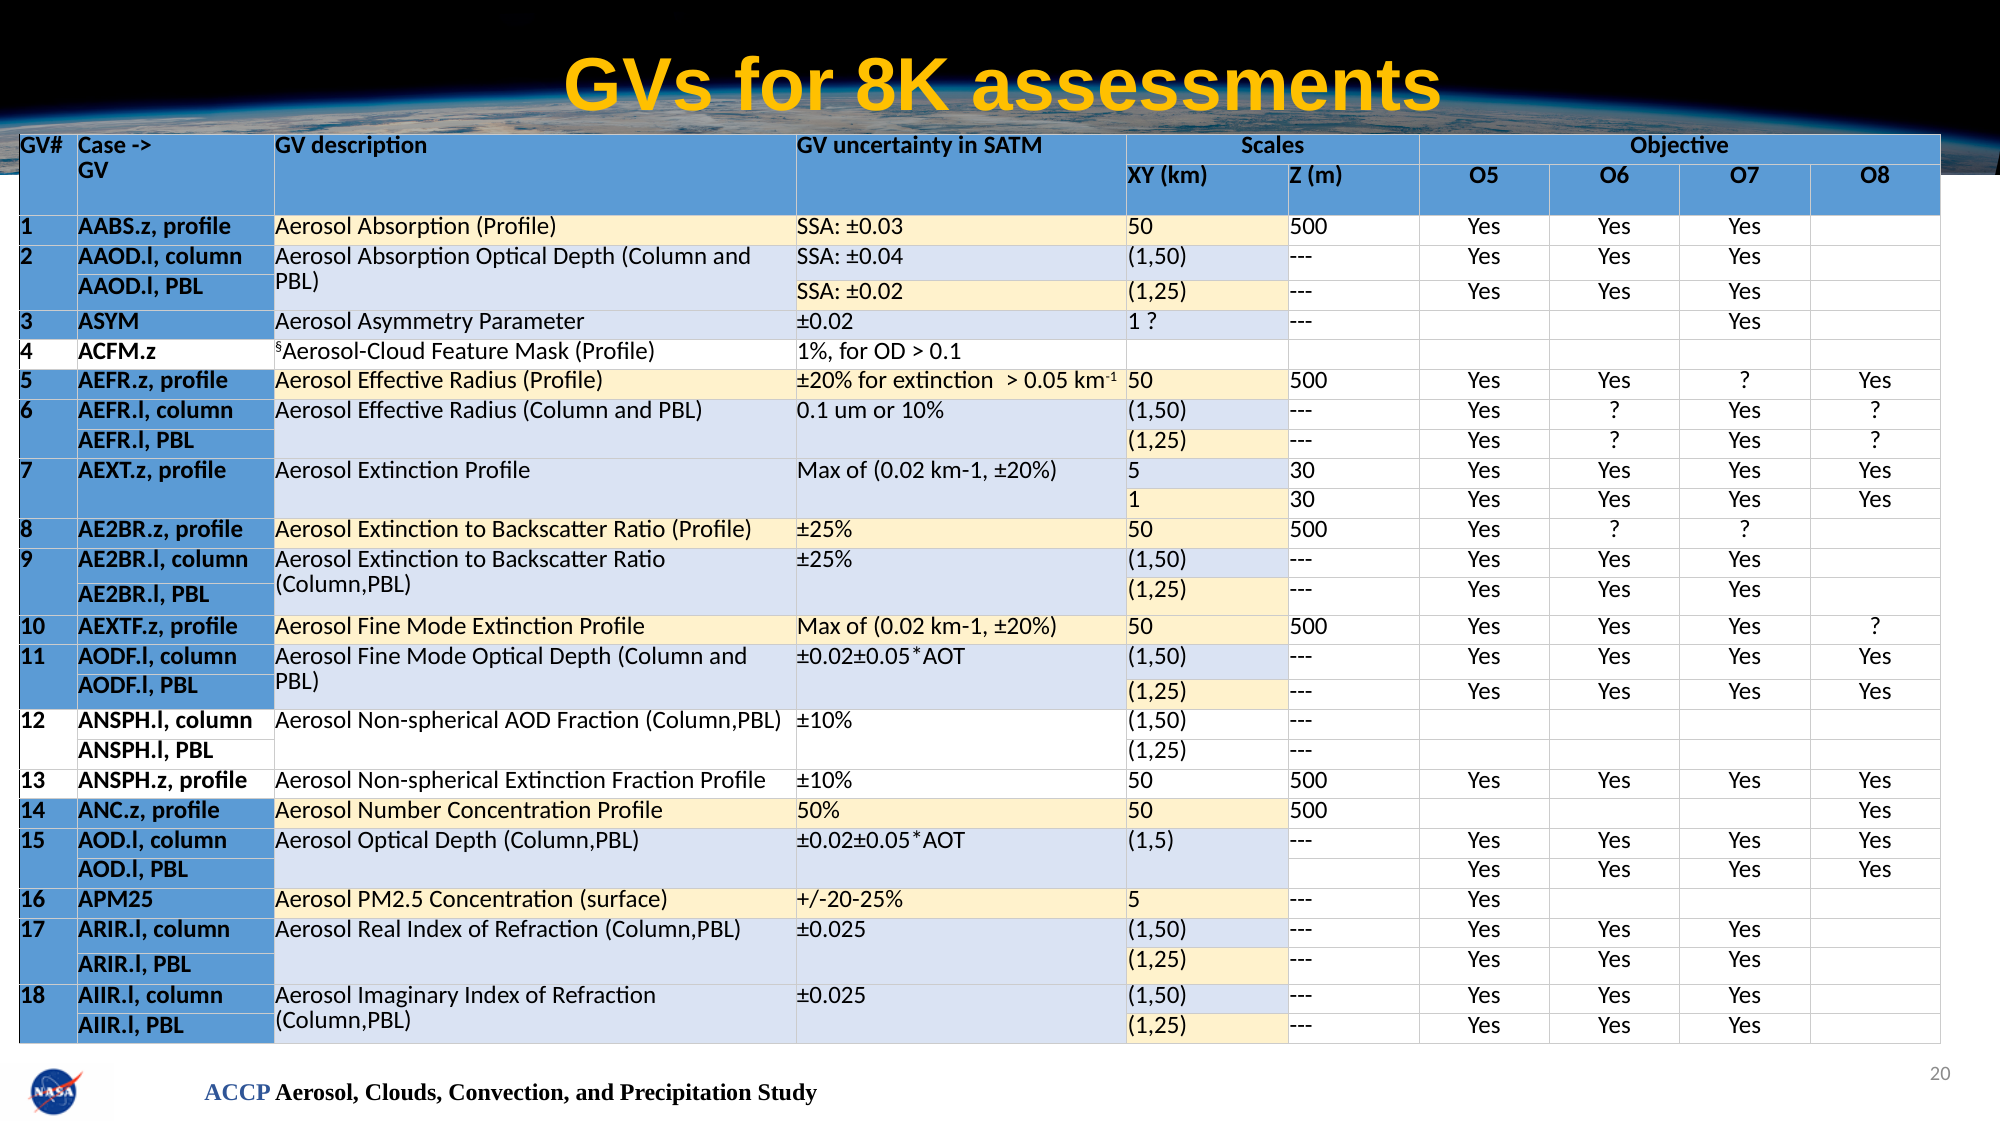

# GVs for 8K assessments
| GV# | Case -> GV | GV description | GV uncertainty in SATM | Scales |  | Objective |  |  |  |
| --- | --- | --- | --- | --- | --- | --- | --- | --- | --- |
|  |  |  |  | XY (km) | Z (m) | O5 | O6 | O7 | O8 |
| 1 | AABS.z, profile | Aerosol Absorption (Profile) | SSA: ±0.03 | 50 | 500 | Yes | Yes | Yes |  |
| 2 | AAOD.l, column | Aerosol Absorption Optical Depth (Column and PBL) | SSA: ±0.04 | (1,50) | --- | Yes | Yes | Yes |  |
|  | AAOD.l, PBL |  | SSA: ±0.02 |  |  |  |  |  |  |
|  |  |  | SSA: ±0.02 | (1,25) | --- | Yes | Yes | Yes |  |
| 3 | ASYM | Aerosol Asymmetry Parameter | ±0.02 | 1 ? | --- |  |  | Yes |  |
| 4 | ACFM.z | §Aerosol-Cloud Feature Mask (Profile) | 1%, for OD > 0.1 |  |  |  |  |  |  |
| 5 | AEFR.z, profile | Aerosol Effective Radius (Profile) | ±20% for extinction  > 0.05 km-1 | 50 | 500 | Yes | Yes | ? | Yes |
| 6 | AEFR.l, column | Aerosol Effective Radius (Column and PBL) | 0.1 um or 10% | (1,50) | --- | Yes | ? | Yes | ? |
|  | AEFR.l, PBL |  |  | (1,25) | --- | Yes | ? | Yes | ? |
| 7 | AEXT.z, profile | Aerosol Extinction Profile | Max of (0.02 km-1, ±20%) | 5 | 30 | Yes | Yes | Yes | Yes |
|  |  |  |  | 1 | 30 | Yes | Yes | Yes | Yes |
| 8 | AE2BR.z, profile | Aerosol Extinction to Backscatter Ratio (Profile) | ±25% | 50 | 500 | Yes | ? | ? |  |
| 9 | AE2BR.l, column | Aerosol Extinction to Backscatter Ratio (Column,PBL) | ±25% | (1,50) | --- | Yes | Yes | Yes |  |
|  | AE2BR.l, PBL |  |  | (1,25) | --- | Yes | Yes | Yes |  |
|  | AE2BR.l, PBL |  |  |  |  |  |  |  |  |
| 10 | AEXTF.z, profile | Aerosol Fine Mode Extinction Profile | Max of (0.02 km-1, ±20%) | 50 | 500 | Yes | Yes | Yes | ? |
| 11 | AODF.l, column | Aerosol Fine Mode Optical Depth (Column and PBL) | ±0.02±0.05\*AOT | (1,50) | --- | Yes | Yes | Yes | Yes |
|  | AODF.l, PBL |  |  |  |  |  |  |  |  |
|  | AODF.l, PBL |  |  | (1,25) | --- | Yes | Yes | Yes | Yes |
| 12 | ANSPH.l, column | Aerosol Non-spherical AOD Fraction (Column,PBL) | ±10% | (1,50) | --- |  |  |  |  |
|  | ANSPH.l, PBL |  |  | (1,25) | --- |  |  |  |  |
| 13 | ANSPH.z, profile | Aerosol Non-spherical Extinction Fraction Profile | ±10% | 50 | 500 | Yes | Yes | Yes | Yes |
| 14 | ANC.z, profile | Aerosol Number Concentration Profile | 50% | 50 | 500 |  |  |  | Yes |
| 15 | AOD.l, column | Aerosol Optical Depth (Column,PBL) | ±0.02±0.05\*AOT | (1,5) | --- | Yes | Yes | Yes | Yes |
|  | AOD.l, PBL |  |  |  |  | Yes | Yes | Yes | Yes |
| 16 | APM25 | Aerosol PM2.5 Concentration (surface) | +/-20-25% | 5 | --- | Yes |  |  |  |
| 17 | ARIR.l, column | Aerosol Real Index of Refraction (Column,PBL) | ±0.025 | (1,50) | --- | Yes | Yes | Yes |  |
|  |  |  |  | (1,25) | --- | Yes | Yes | Yes |  |
|  | ARIR.l, PBL |  |  |  |  |  |  |  |  |
| 18 | AIIR.l, column | Aerosol Imaginary Index of Refraction (Column,PBL) | ±0.025 | (1,50) | --- | Yes | Yes | Yes |  |
|  | AIIR.l, PBL |  |  | (1,25) | --- | Yes | Yes | Yes |  |
20